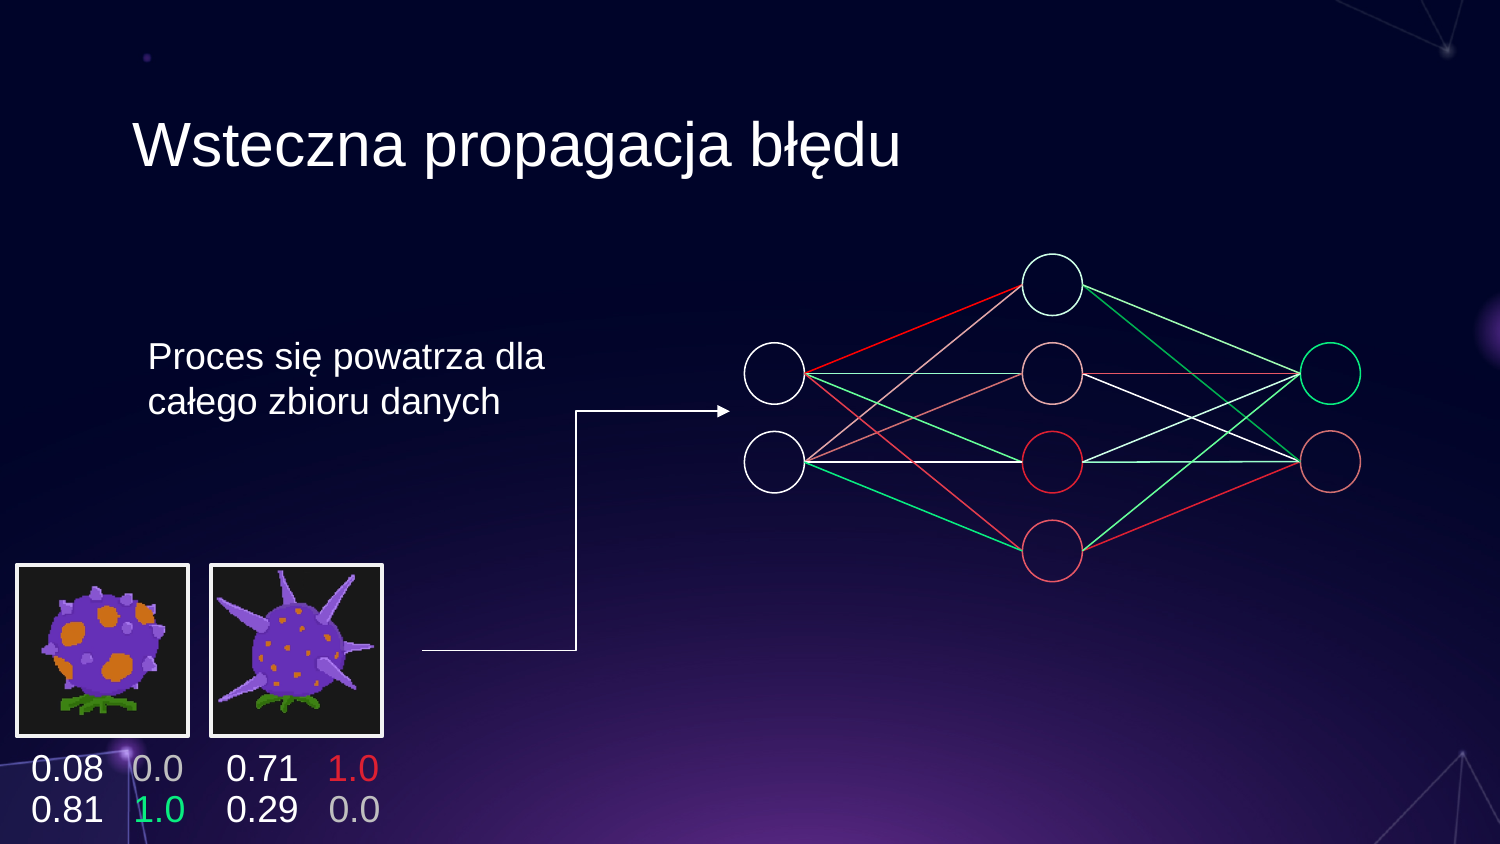

# Wsteczna propagacja błędu

Proces się powatrza dla całego zbioru danych

0.08
0.0
0.71
1.0
0.81
1.0
0.29
0.0